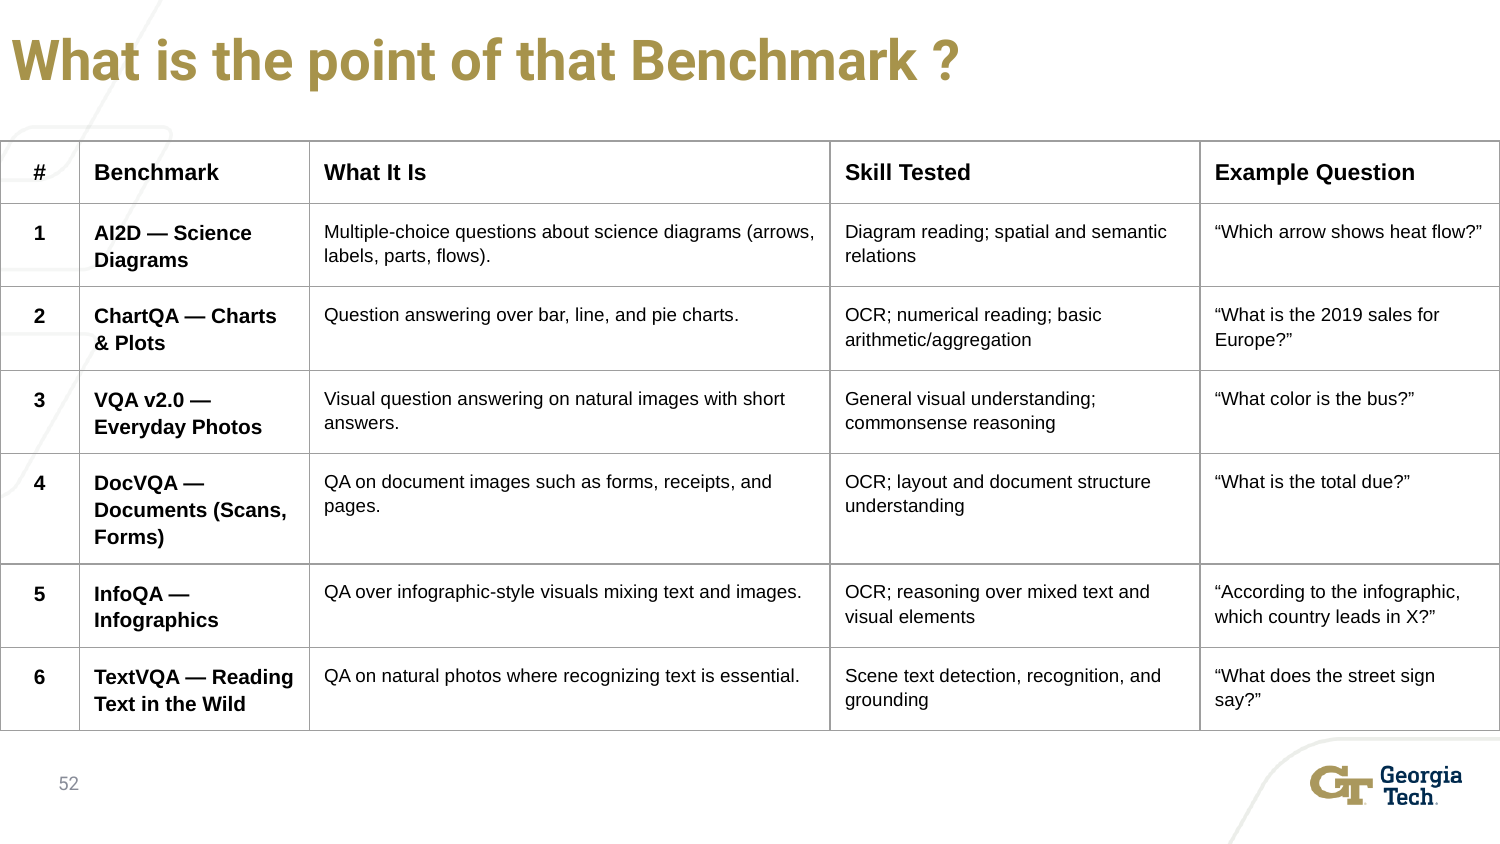

What is the point of that Benchmark ?
| # | Benchmark | What It Is | Skill Tested | Example Question |
| --- | --- | --- | --- | --- |
| 1 | AI2D — Science Diagrams | Multiple-choice questions about science diagrams (arrows, labels, parts, flows). | Diagram reading; spatial and semantic relations | “Which arrow shows heat flow?” |
| 2 | ChartQA — Charts & Plots | Question answering over bar, line, and pie charts. | OCR; numerical reading; basic arithmetic/aggregation | “What is the 2019 sales for Europe?” |
| 3 | VQA v2.0 — Everyday Photos | Visual question answering on natural images with short answers. | General visual understanding; commonsense reasoning | “What color is the bus?” |
| 4 | DocVQA — Documents (Scans, Forms) | QA on document images such as forms, receipts, and pages. | OCR; layout and document structure understanding | “What is the total due?” |
| 5 | InfoQA — Infographics | QA over infographic-style visuals mixing text and images. | OCR; reasoning over mixed text and visual elements | “According to the infographic, which country leads in X?” |
| 6 | TextVQA — Reading Text in the Wild | QA on natural photos where recognizing text is essential. | Scene text detection, recognition, and grounding | “What does the street sign say?” |
52